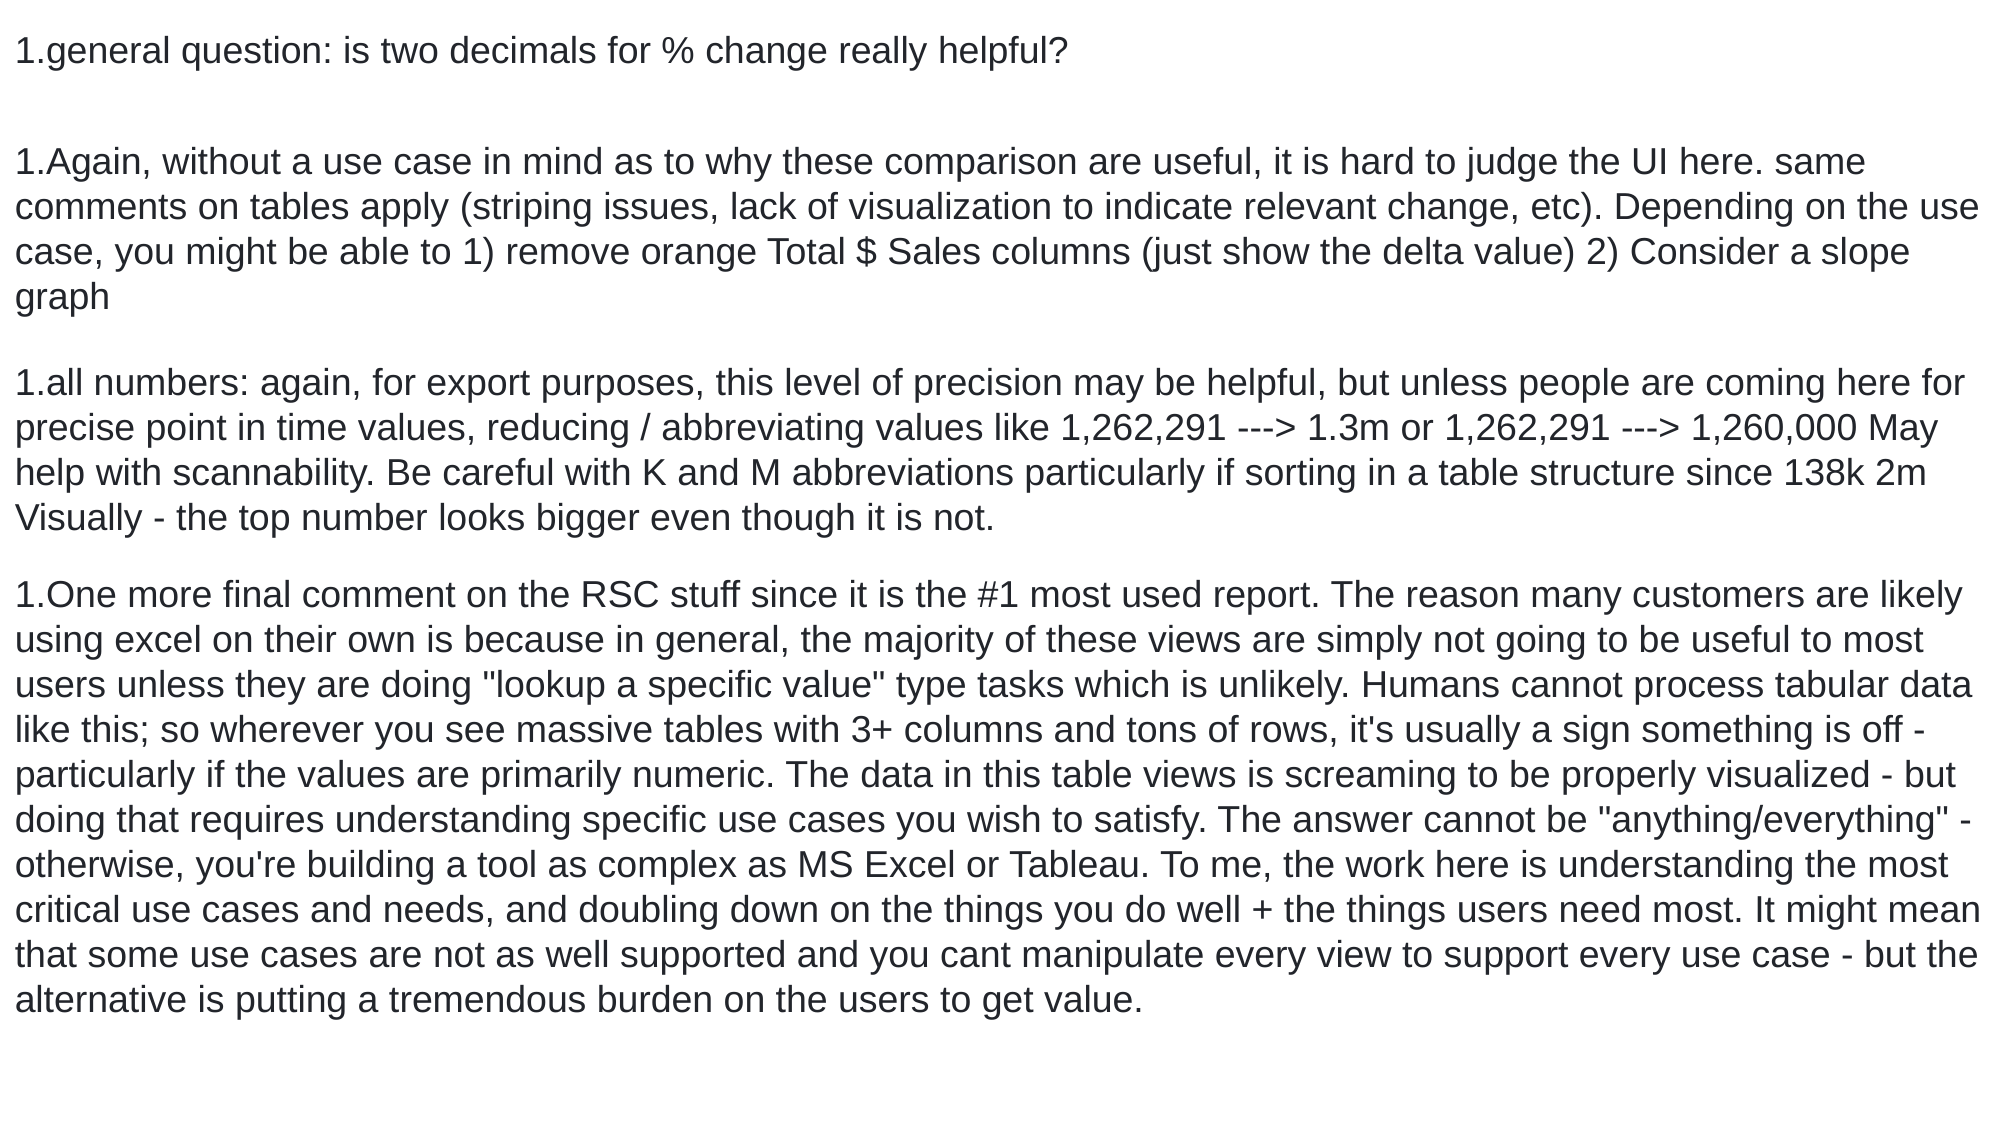

general question: is two decimals for % change really helpful?

Again, without a use case in mind as to why these comparison are useful, it is hard to judge the UI here. same comments on tables apply (striping issues, lack of visualization to indicate relevant change, etc). Depending on the use case, you might be able to 1) remove orange Total $ Sales columns (just show the delta value) 2) Consider a slope graph

all numbers: again, for export purposes, this level of precision may be helpful, but unless people are coming here for precise point in time values, reducing / abbreviating values like 1,262,291 ---> 1.3m or 1,262,291 ---> 1,260,000 May help with scannability. Be careful with K and M abbreviations particularly if sorting in a table structure since 138k 2m Visually - the top number looks bigger even though it is not.

One more final comment on the RSC stuff since it is the #1 most used report. The reason many customers are likely using excel on their own is because in general, the majority of these views are simply not going to be useful to most users unless they are doing "lookup a specific value" type tasks which is unlikely. Humans cannot process tabular data like this; so wherever you see massive tables with 3+ columns and tons of rows, it's usually a sign something is off - particularly if the values are primarily numeric. The data in this table views is screaming to be properly visualized - but doing that requires understanding specific use cases you wish to satisfy. The answer cannot be "anything/everything" - otherwise, you're building a tool as complex as MS Excel or Tableau. To me, the work here is understanding the most critical use cases and needs, and doubling down on the things you do well + the things users need most. It might mean that some use cases are not as well supported and you cant manipulate every view to support every use case - but the alternative is putting a tremendous burden on the users to get value.